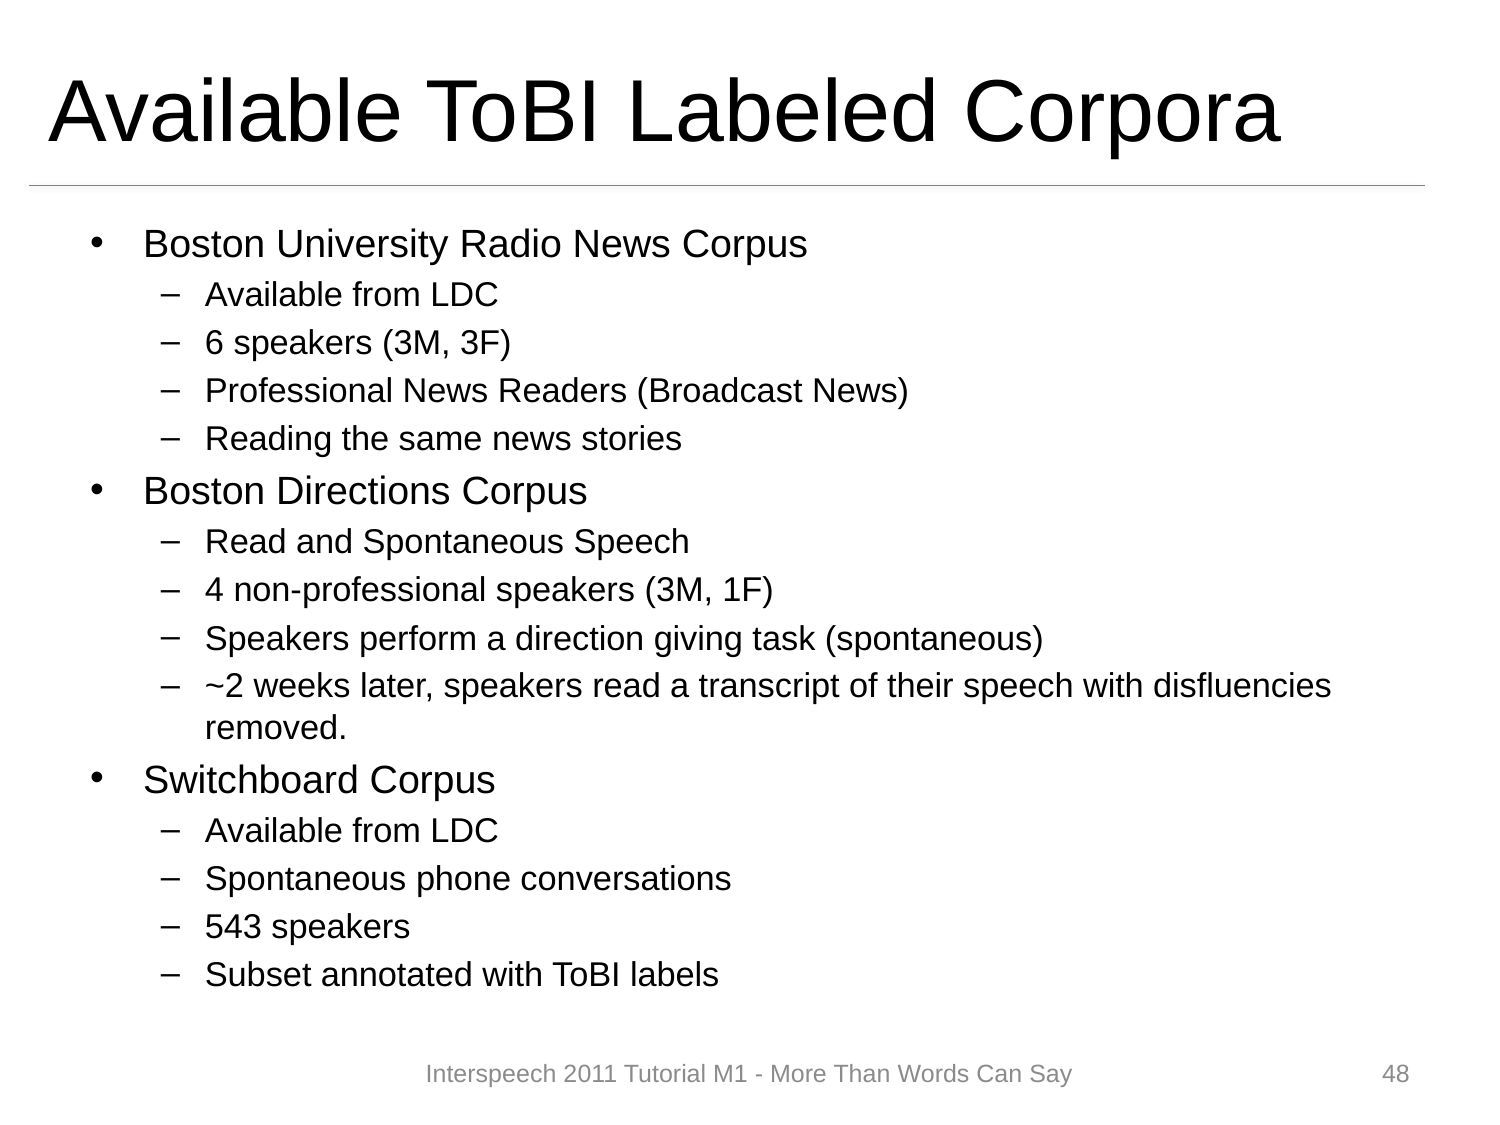

# Available ToBI Labeled Corpora
Boston University Radio News Corpus
Available from LDC
6 speakers (3M, 3F)
Professional News Readers (Broadcast News)
Reading the same news stories
Boston Directions Corpus
Read and Spontaneous Speech
4 non-professional speakers (3M, 1F)
Speakers perform a direction giving task (spontaneous)
~2 weeks later, speakers read a transcript of their speech with disfluencies removed.
Switchboard Corpus
Available from LDC
Spontaneous phone conversations
543 speakers
Subset annotated with ToBI labels

Interspeech 2011 Tutorial M1 - More Than Words Can Say
48